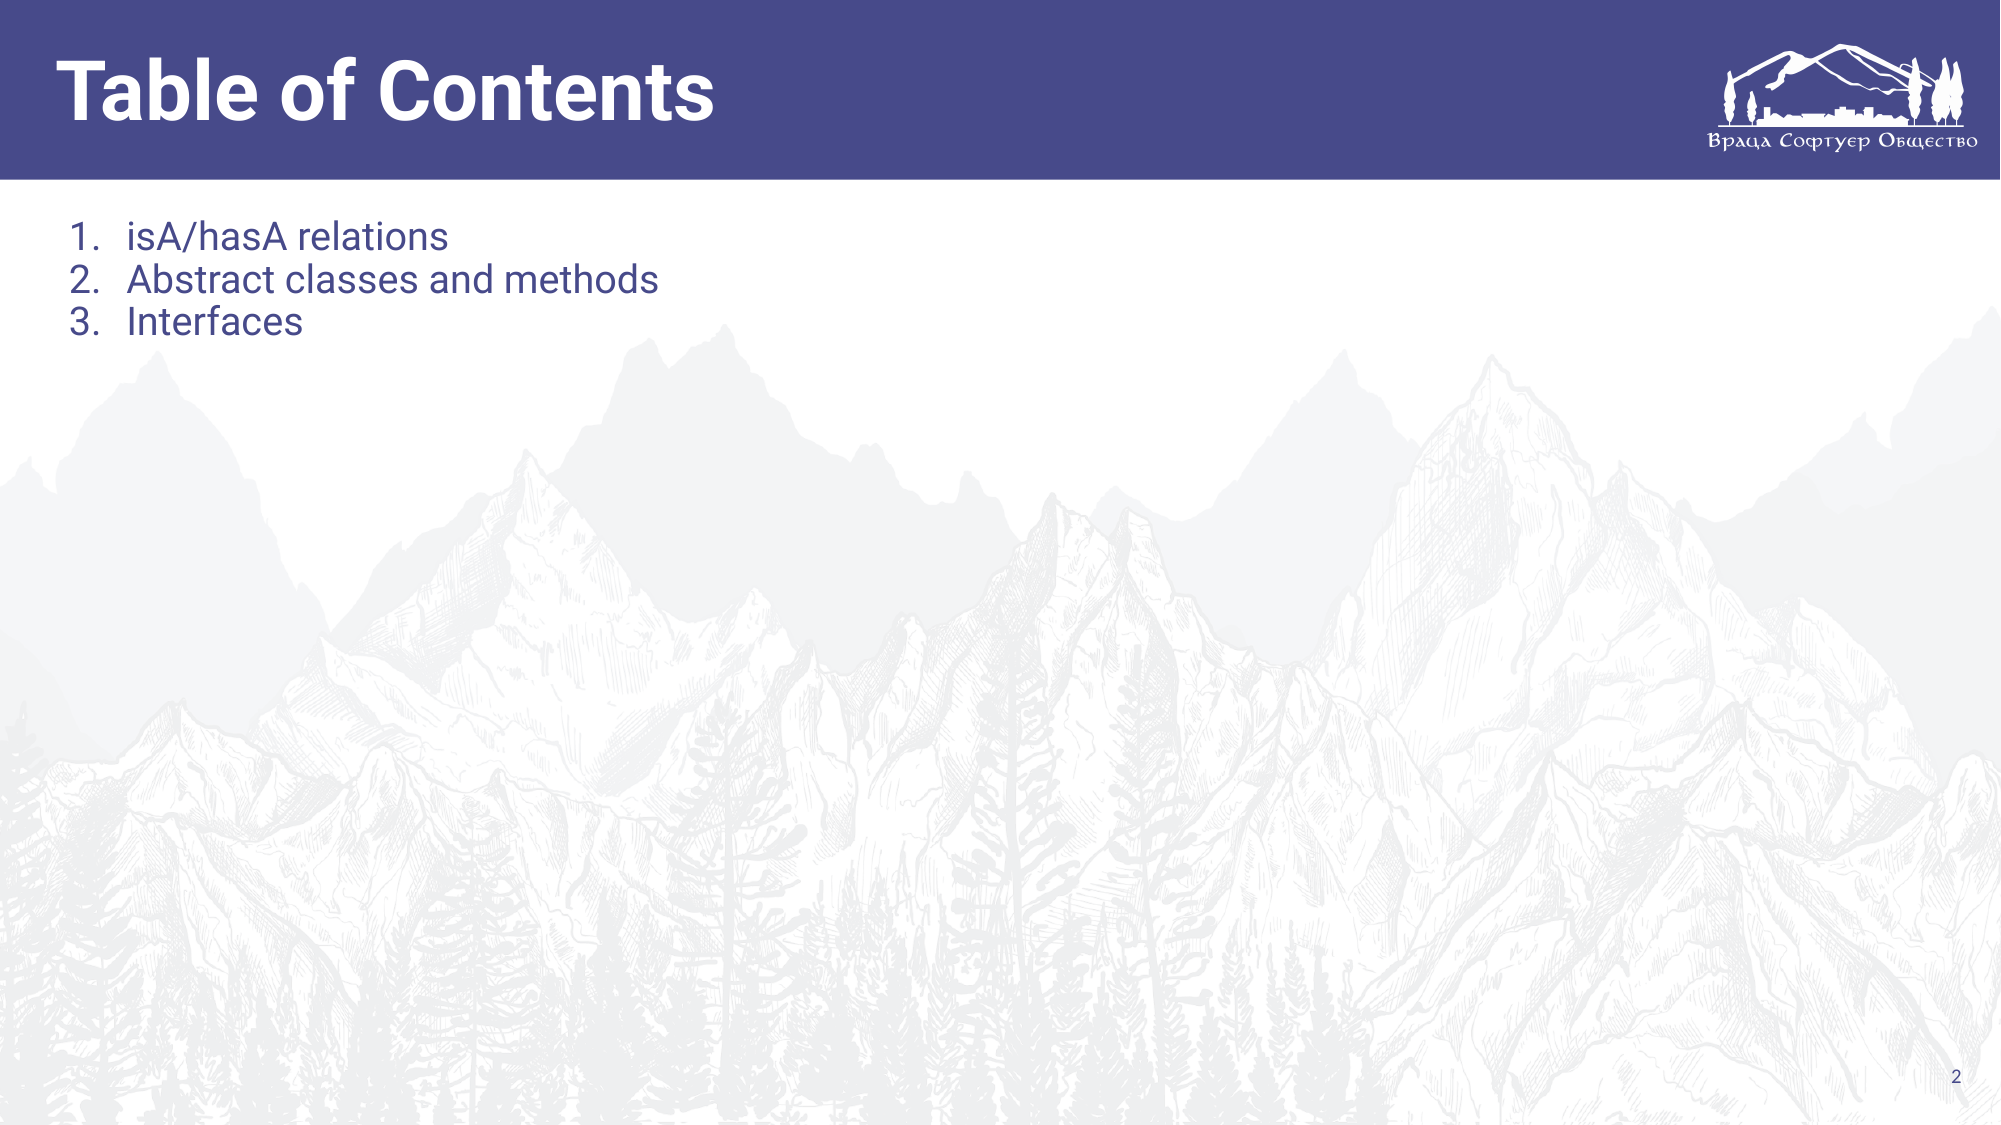

# Table of Contents
isA/hasA relations
Abstract classes and methods
Interfaces
2